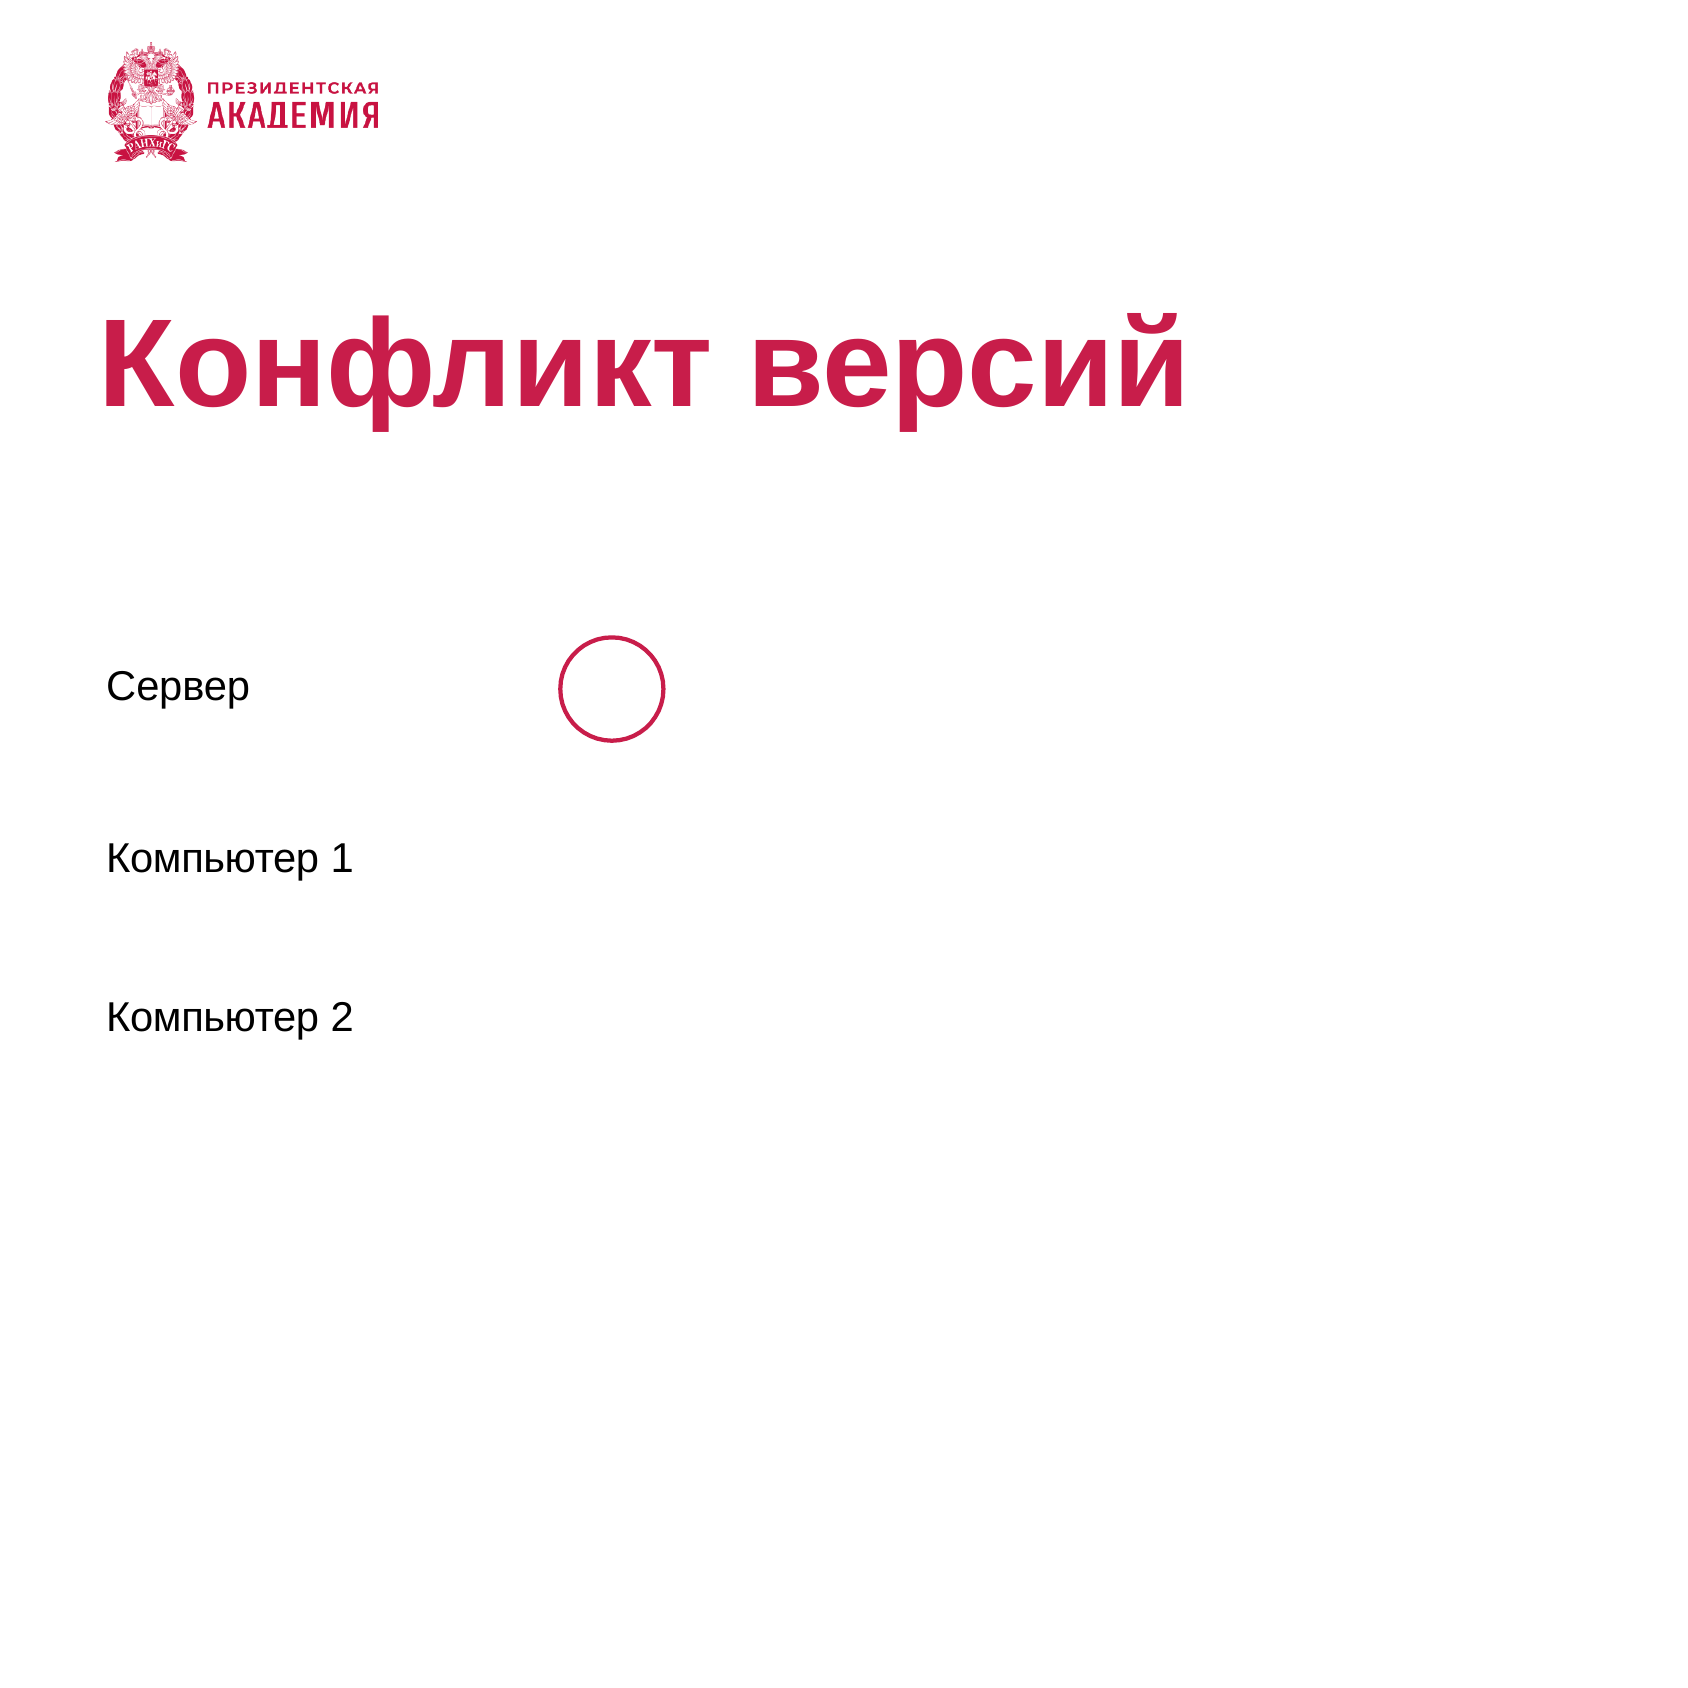

# Конфликт версий

Сервер

Компьютер 1
Компьютер 2